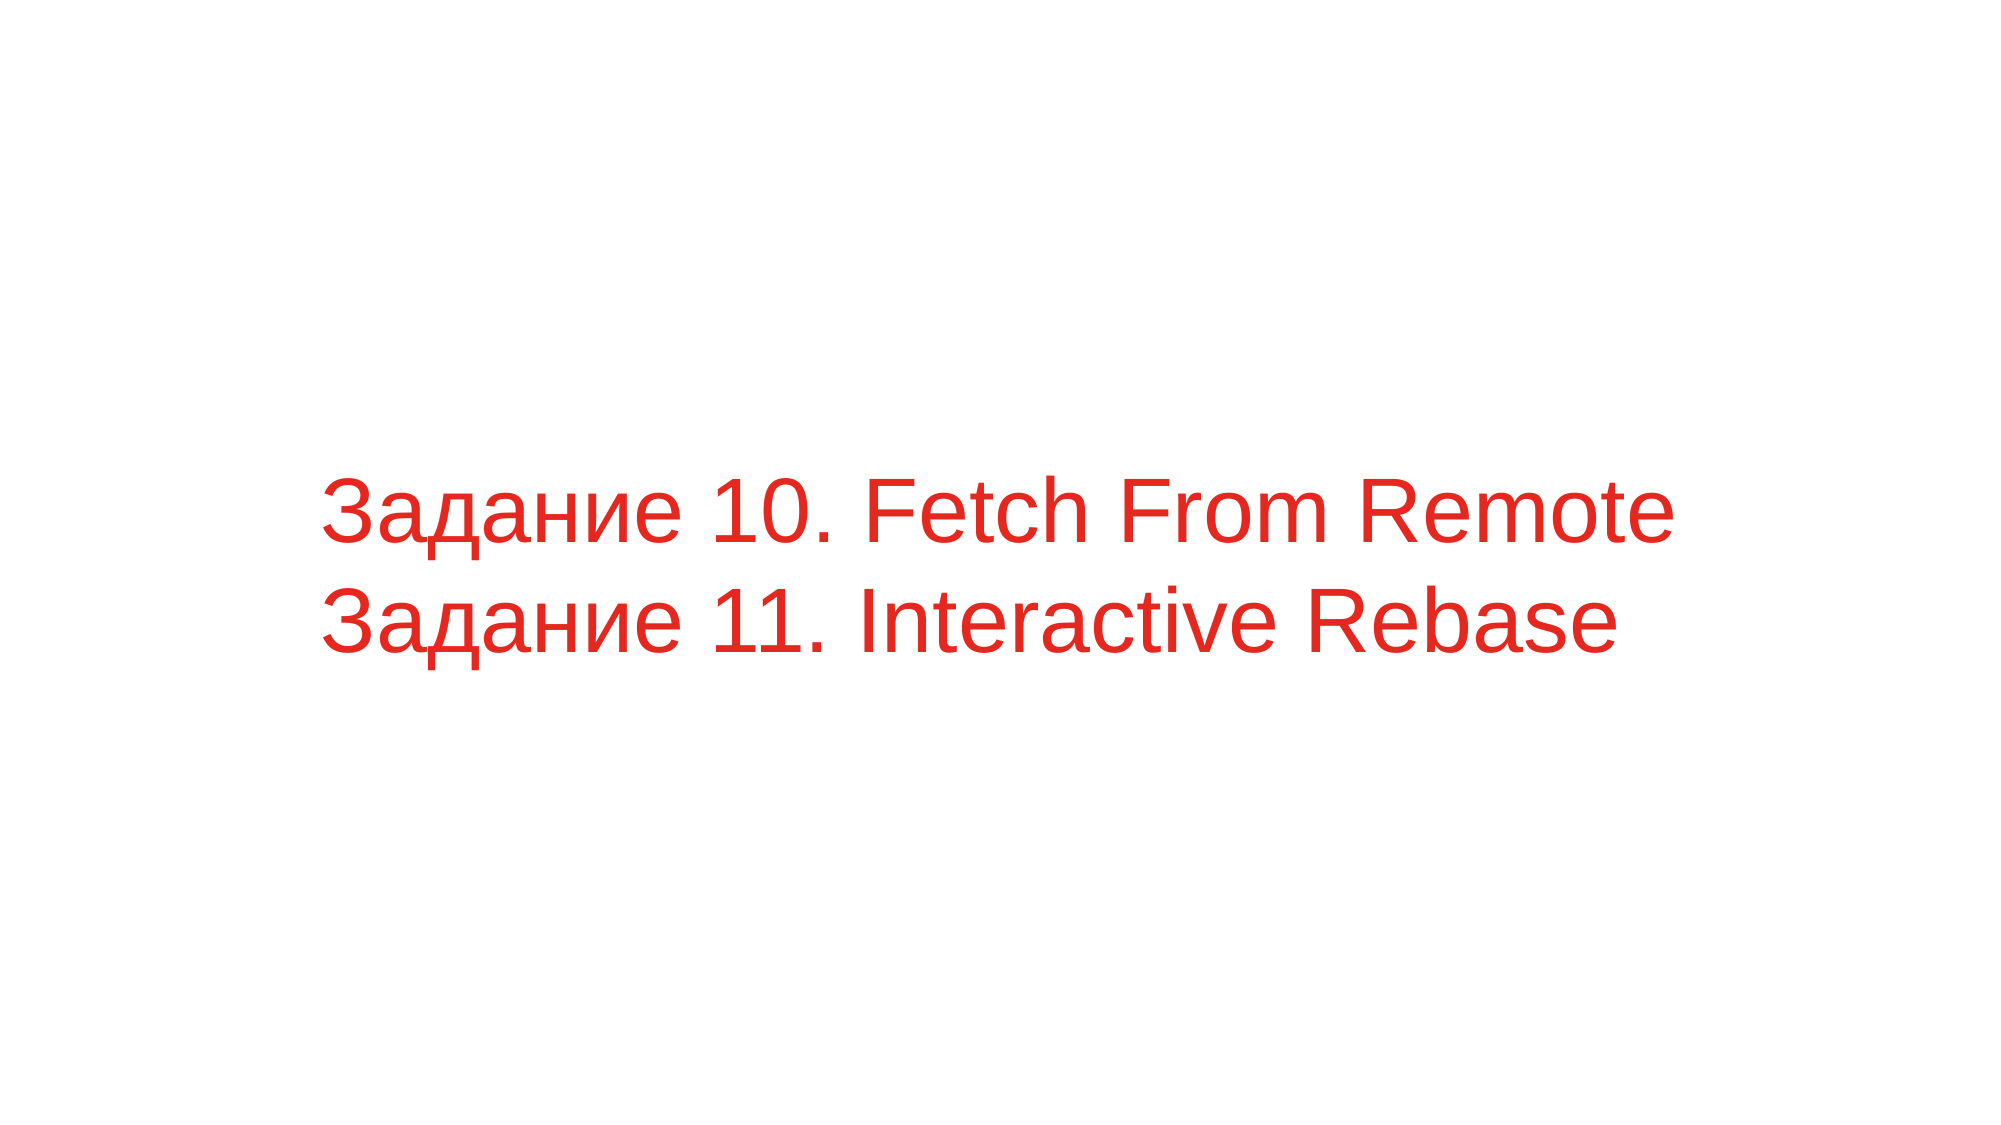

# Задание 10. Fetch From Remote Задание 11. Interactive Rebase